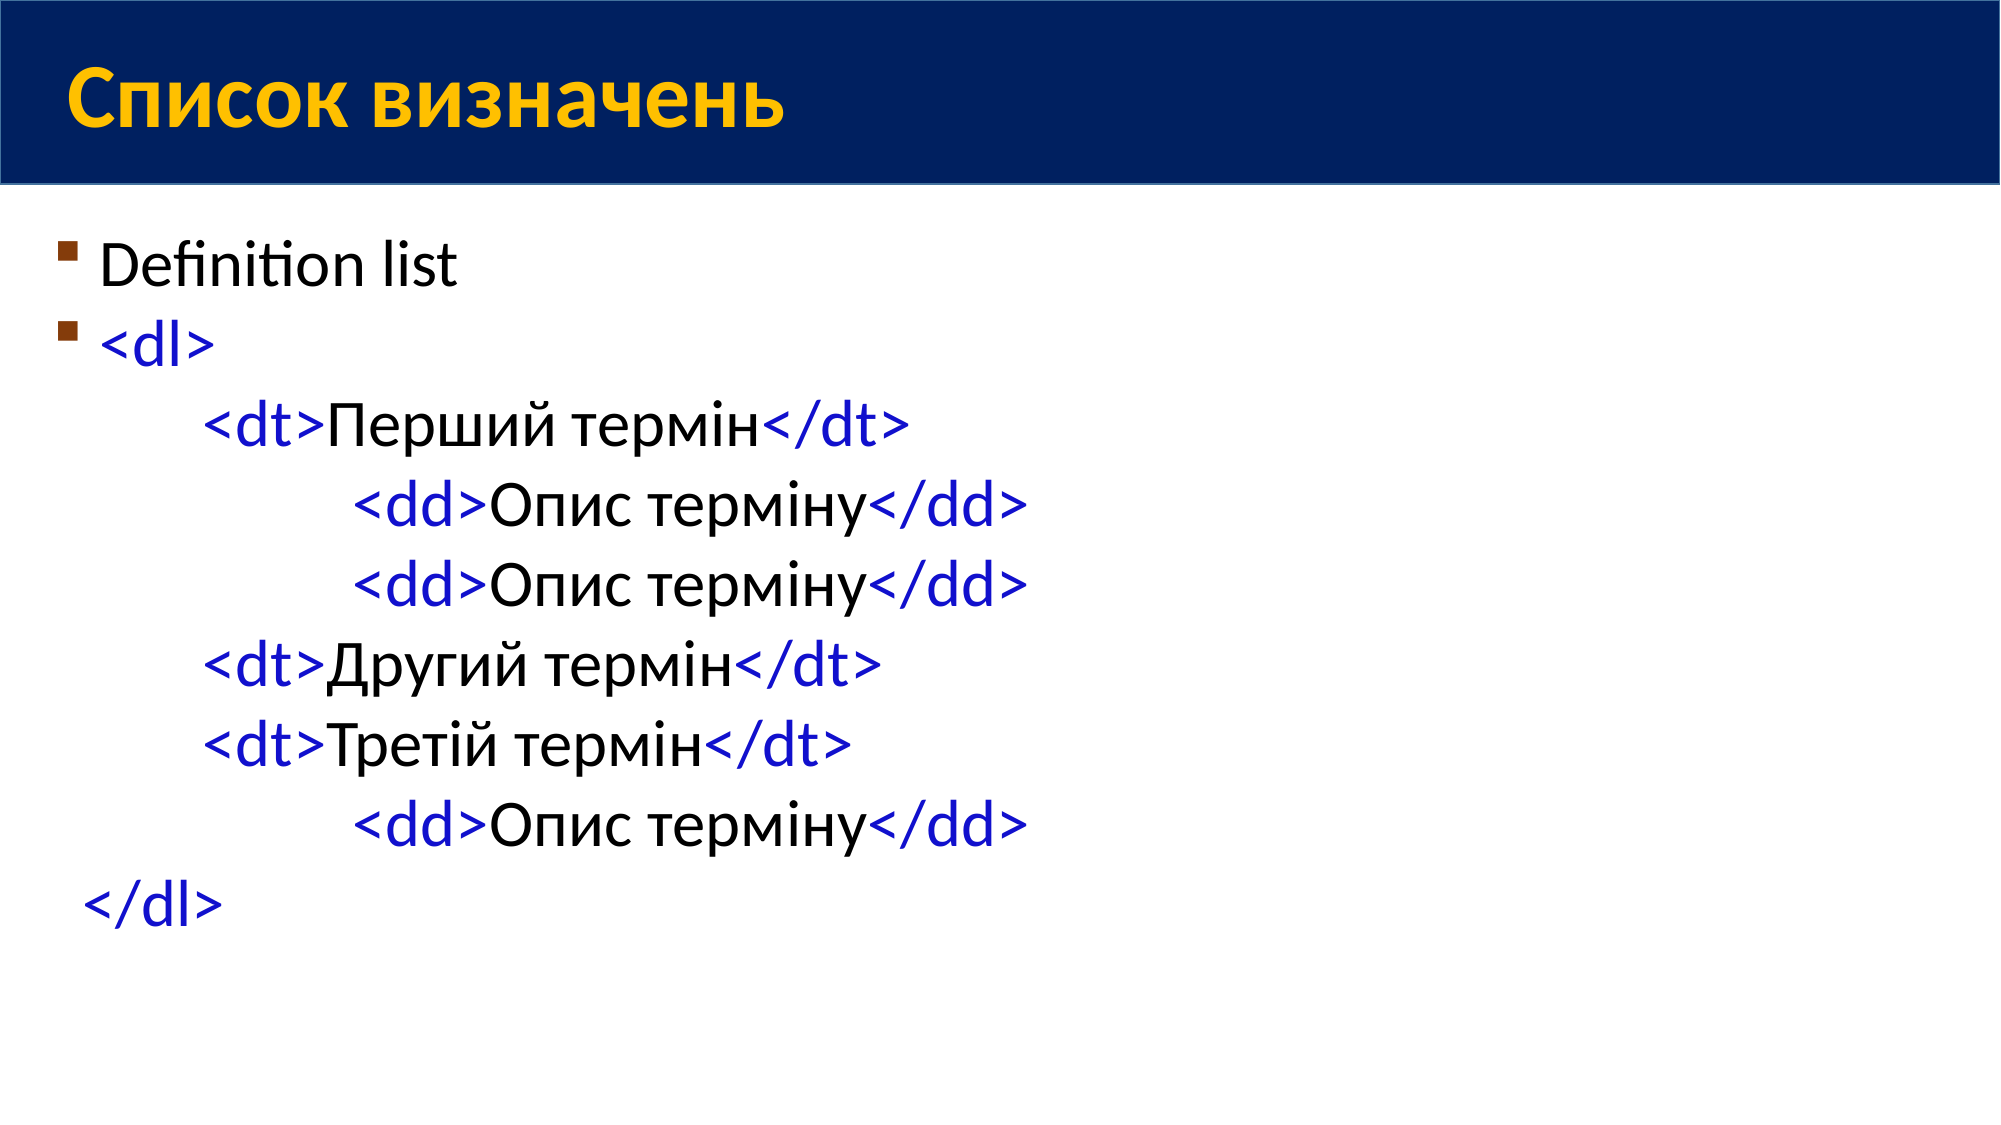

Список визначень
Definition list
<dl>
	<dt>Перший термін</dt>
		<dd>Опис терміну</dd>
		<dd>Опис терміну</dd>
	<dt>Другий термін</dt>
	<dt>Третій термін</dt>
		<dd>Опис терміну</dd>
  </dl>